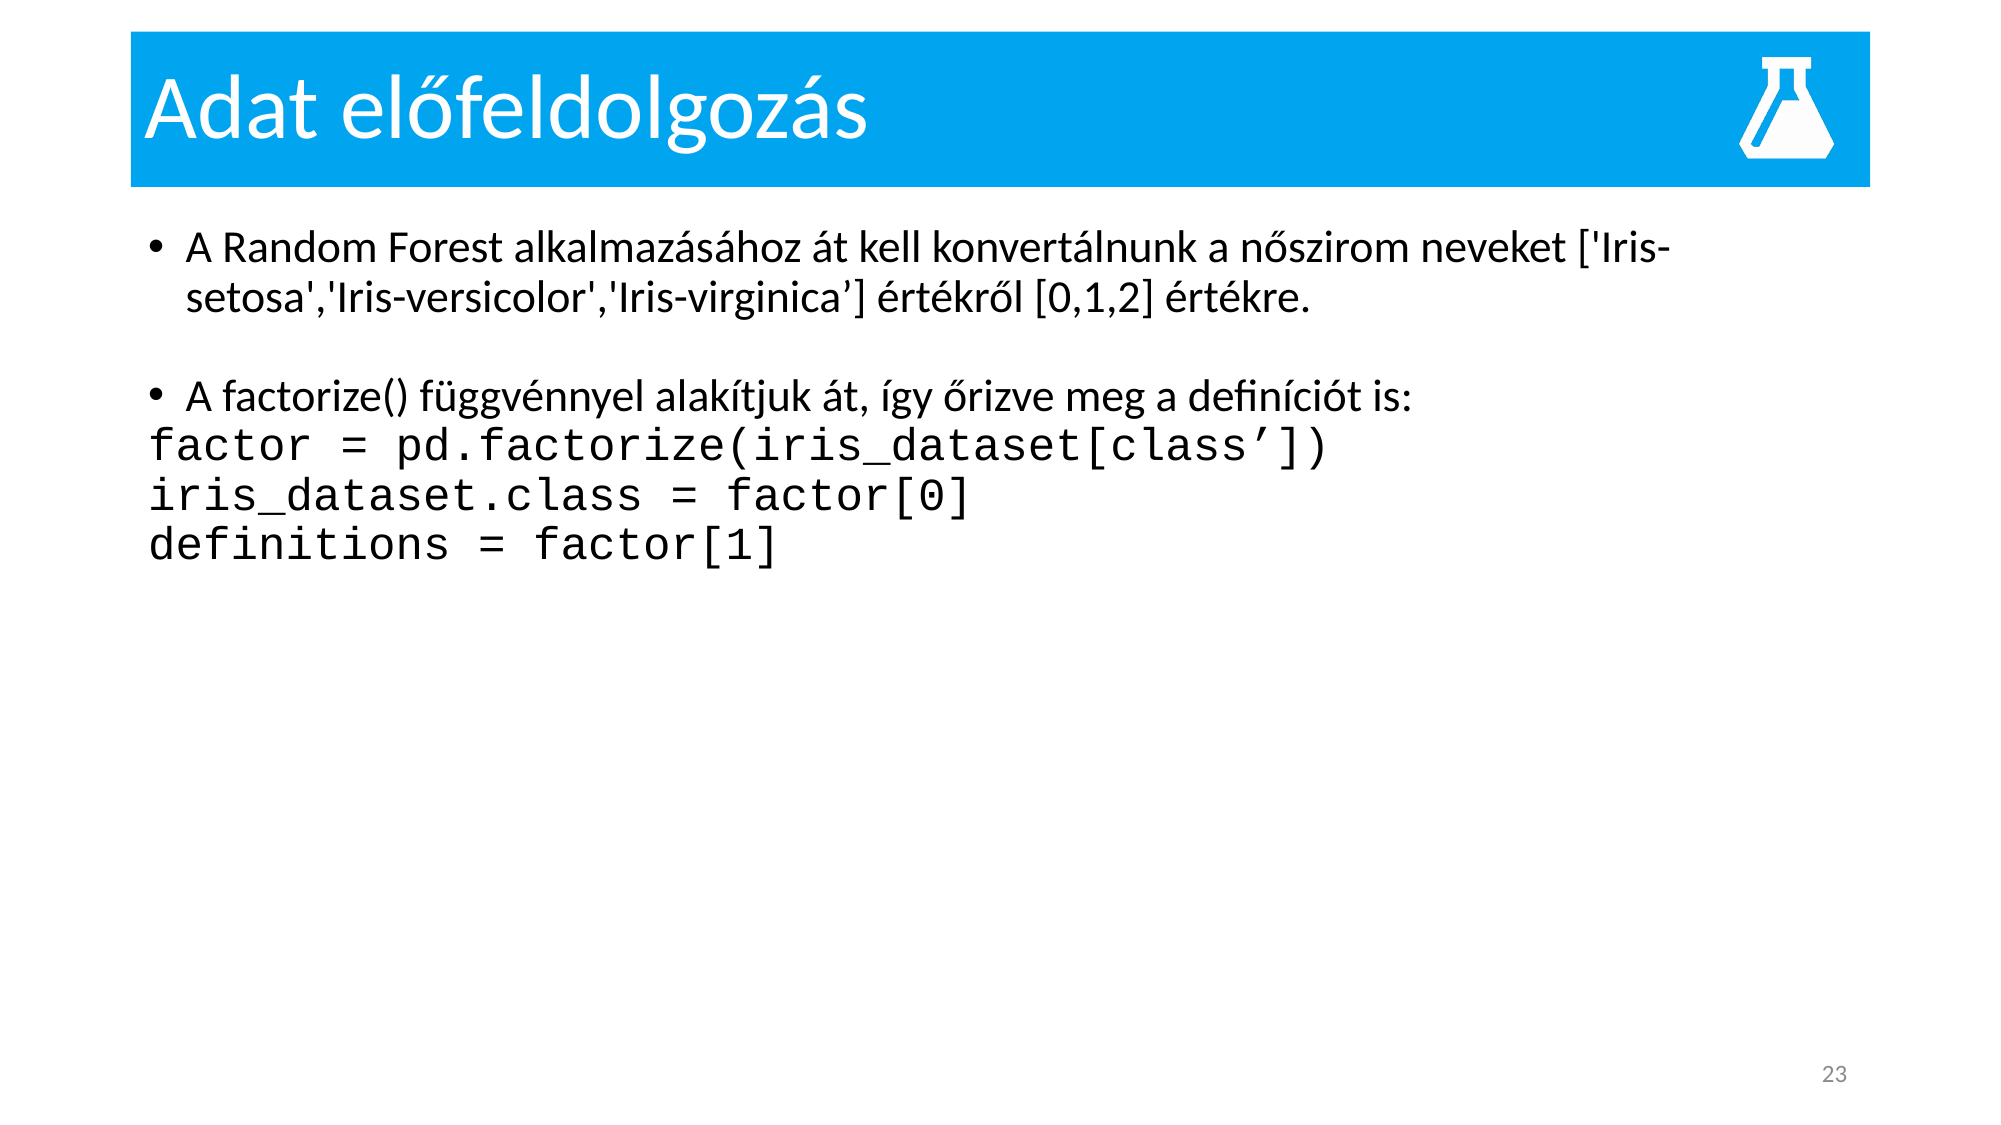

# Adat előfeldolgozás
A Random Forest alkalmazásához át kell konvertálnunk a nőszirom neveket ['Iris-setosa','Iris-versicolor','Iris-virginica’] értékről [0,1,2] értékre.

A factorize() függvénnyel alakítjuk át, így őrizve meg a definíciót is:
factor = pd.factorize(iris_dataset[class’])
iris_dataset.class = factor[0]
definitions = factor[1]

23